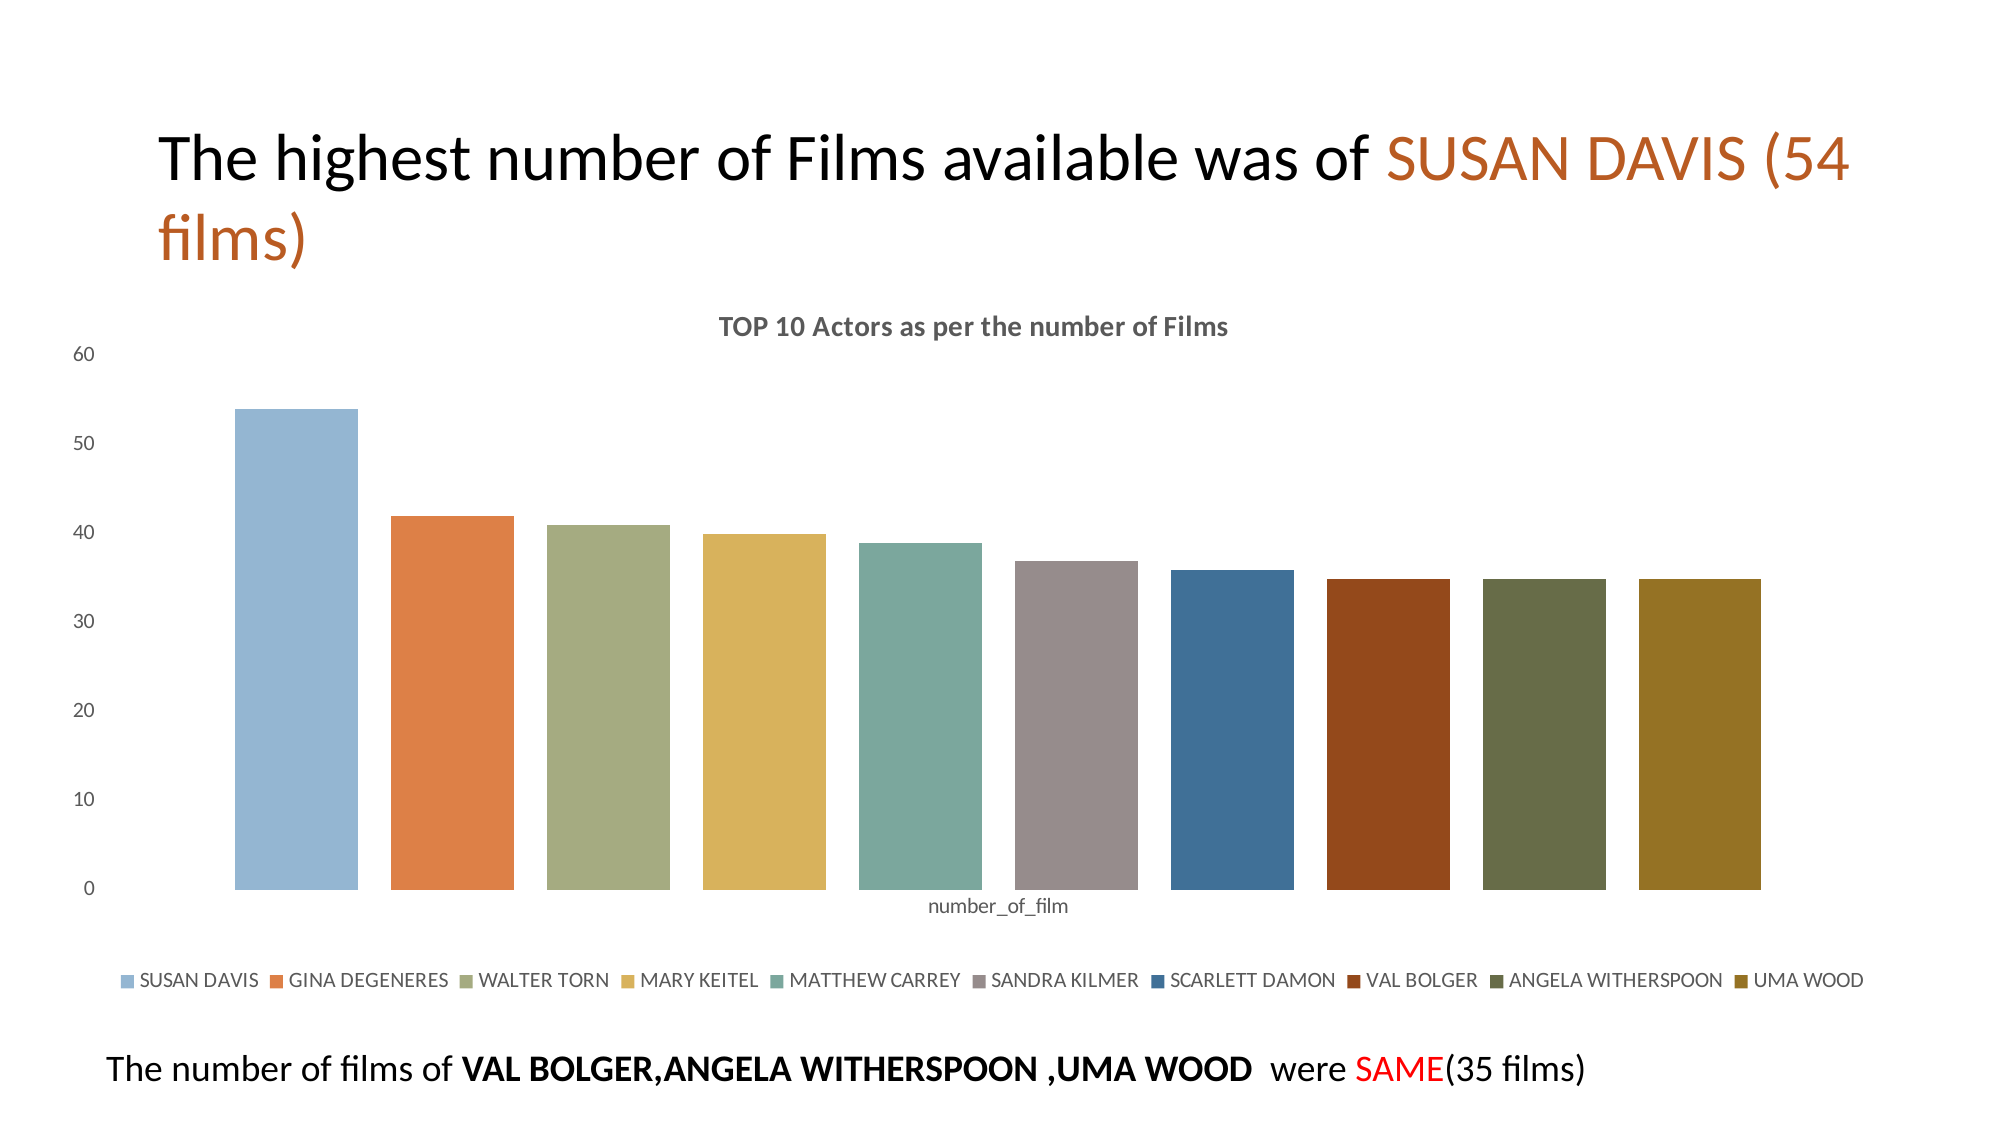

The highest number of Films available was of SUSAN DAVIS (54 films)

### Chart: TOP 10 Actors as per the number of Films

| Category | SUSAN DAVIS | GINA DEGENERES | WALTER TORN | MARY KEITEL | MATTHEW CARREY | SANDRA KILMER | SCARLETT DAMON | VAL BOLGER | ANGELA WITHERSPOON | UMA WOOD |
|---|---|---|---|---|---|---|---|---|---|---|
| number_of_film | 54.0 | 42.0 | 41.0 | 40.0 | 39.0 | 37.0 | 36.0 | 35.0 | 35.0 | 35.0 |
The number of films of VAL BOLGER,ANGELA WITHERSPOON ,UMA WOOD  were SAME(35 films)